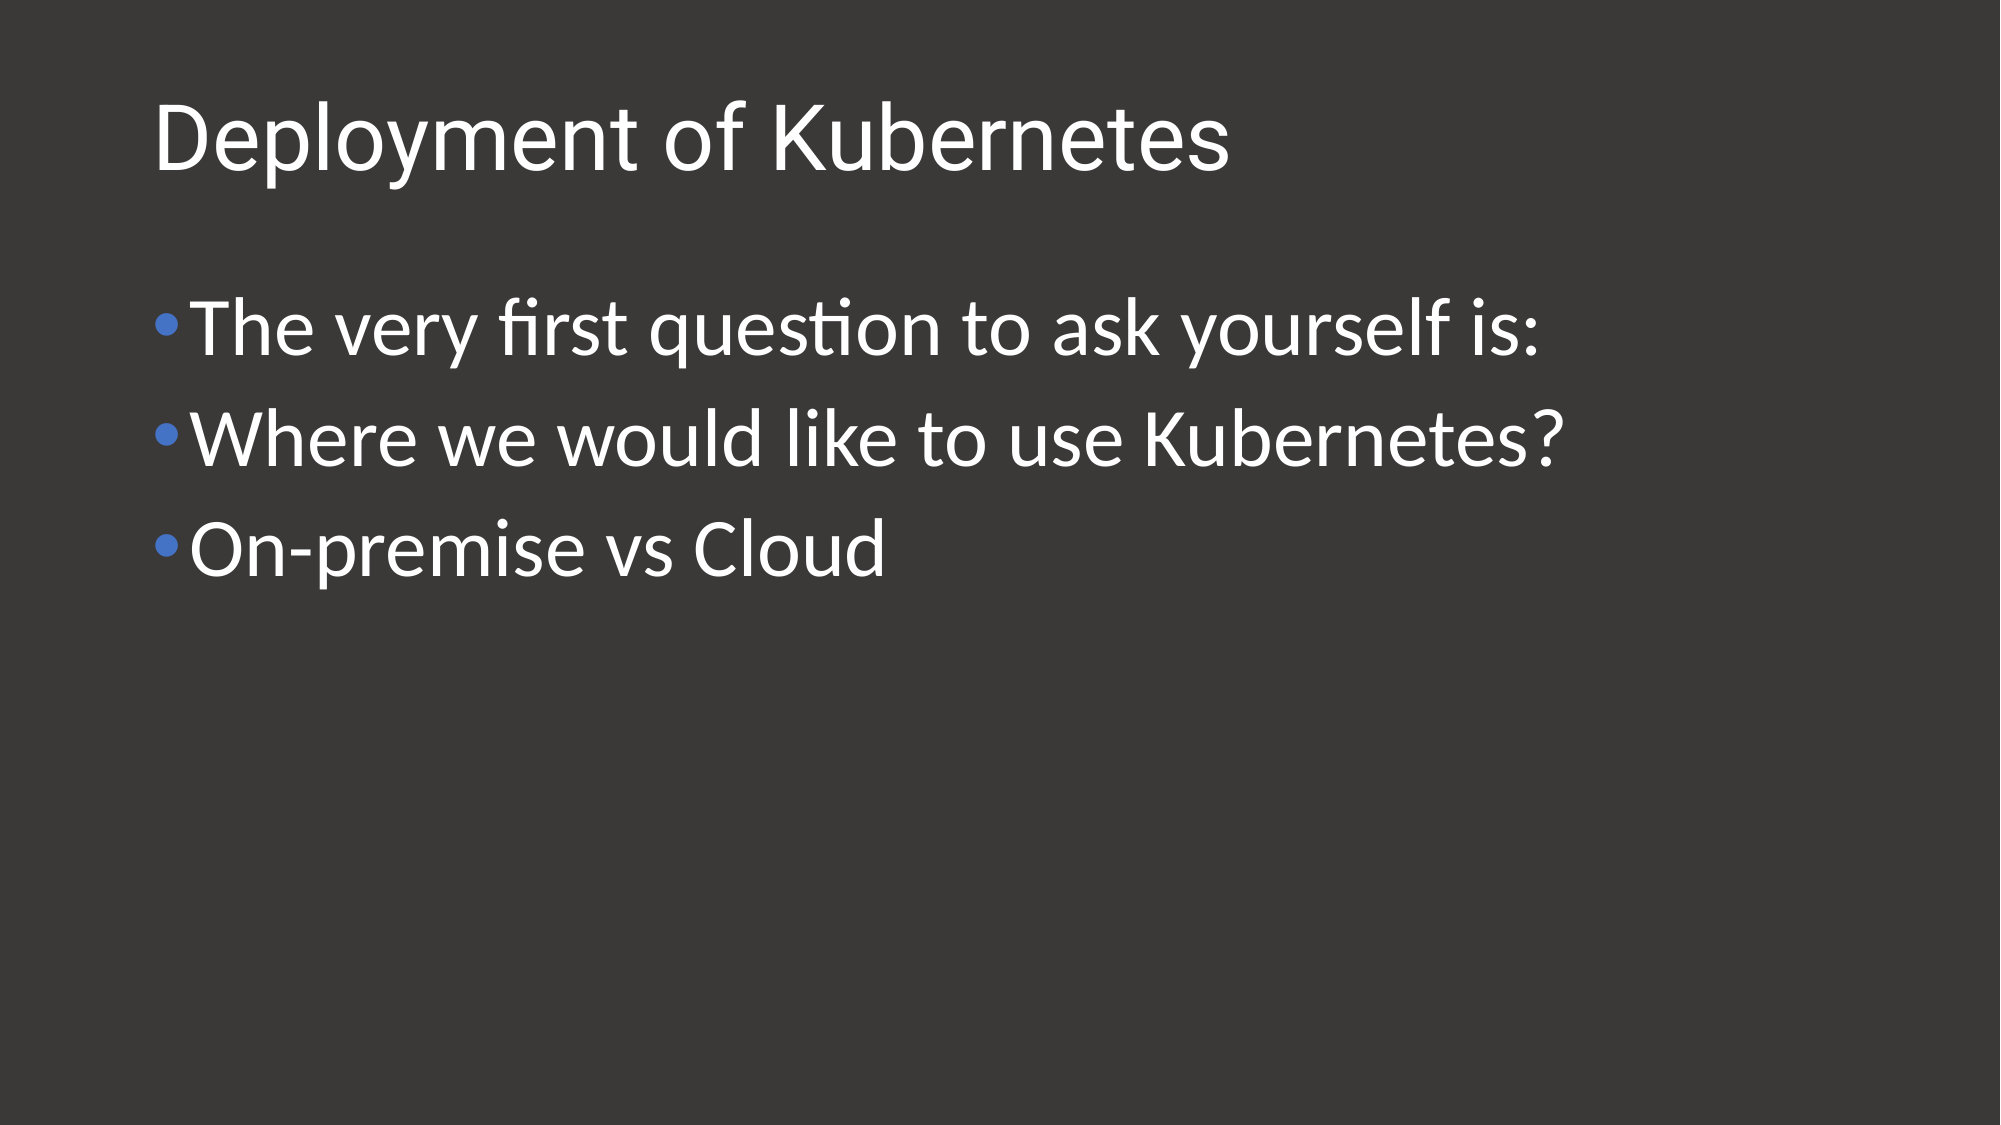

# Deployment of Kubernetes
The very first question to ask yourself is:
Where we would like to use Kubernetes?
On-premise vs Cloud